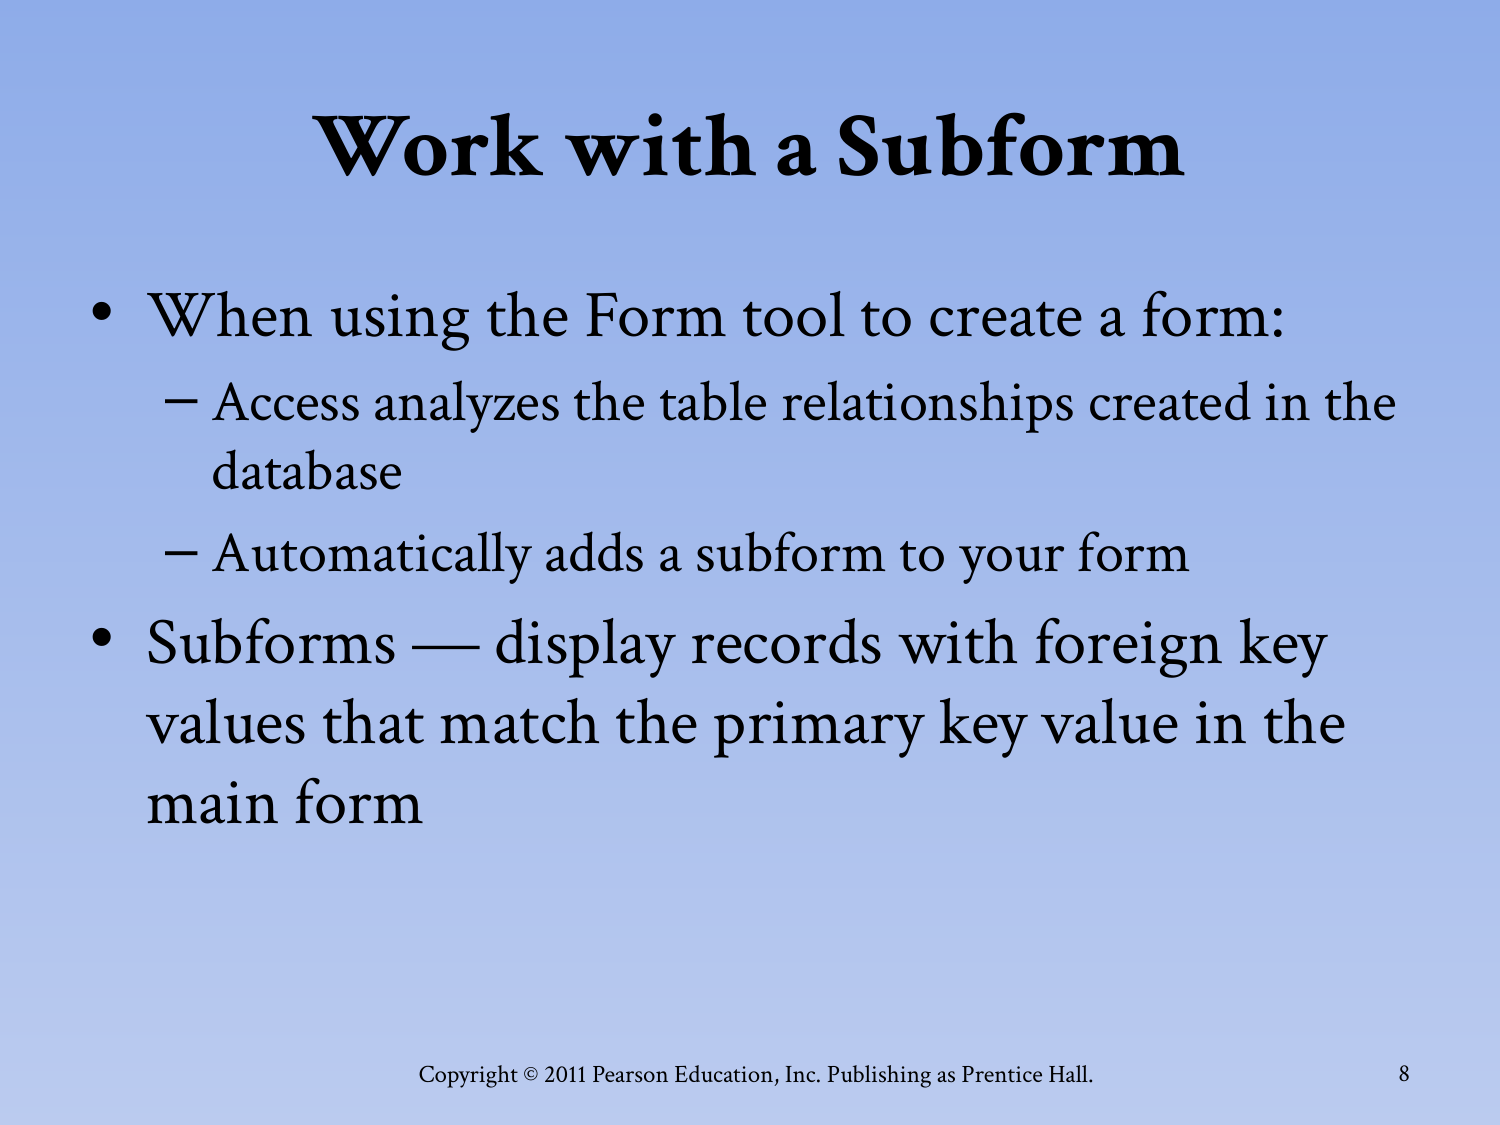

# Work with a Subform
When using the Form tool to create a form:
Access analyzes the table relationships created in the database
Automatically adds a subform to your form
Subforms — display records with foreign key values that match the primary key value in the main form

Copyright © 2011 Pearson Education, Inc. Publishing as Prentice Hall.

8